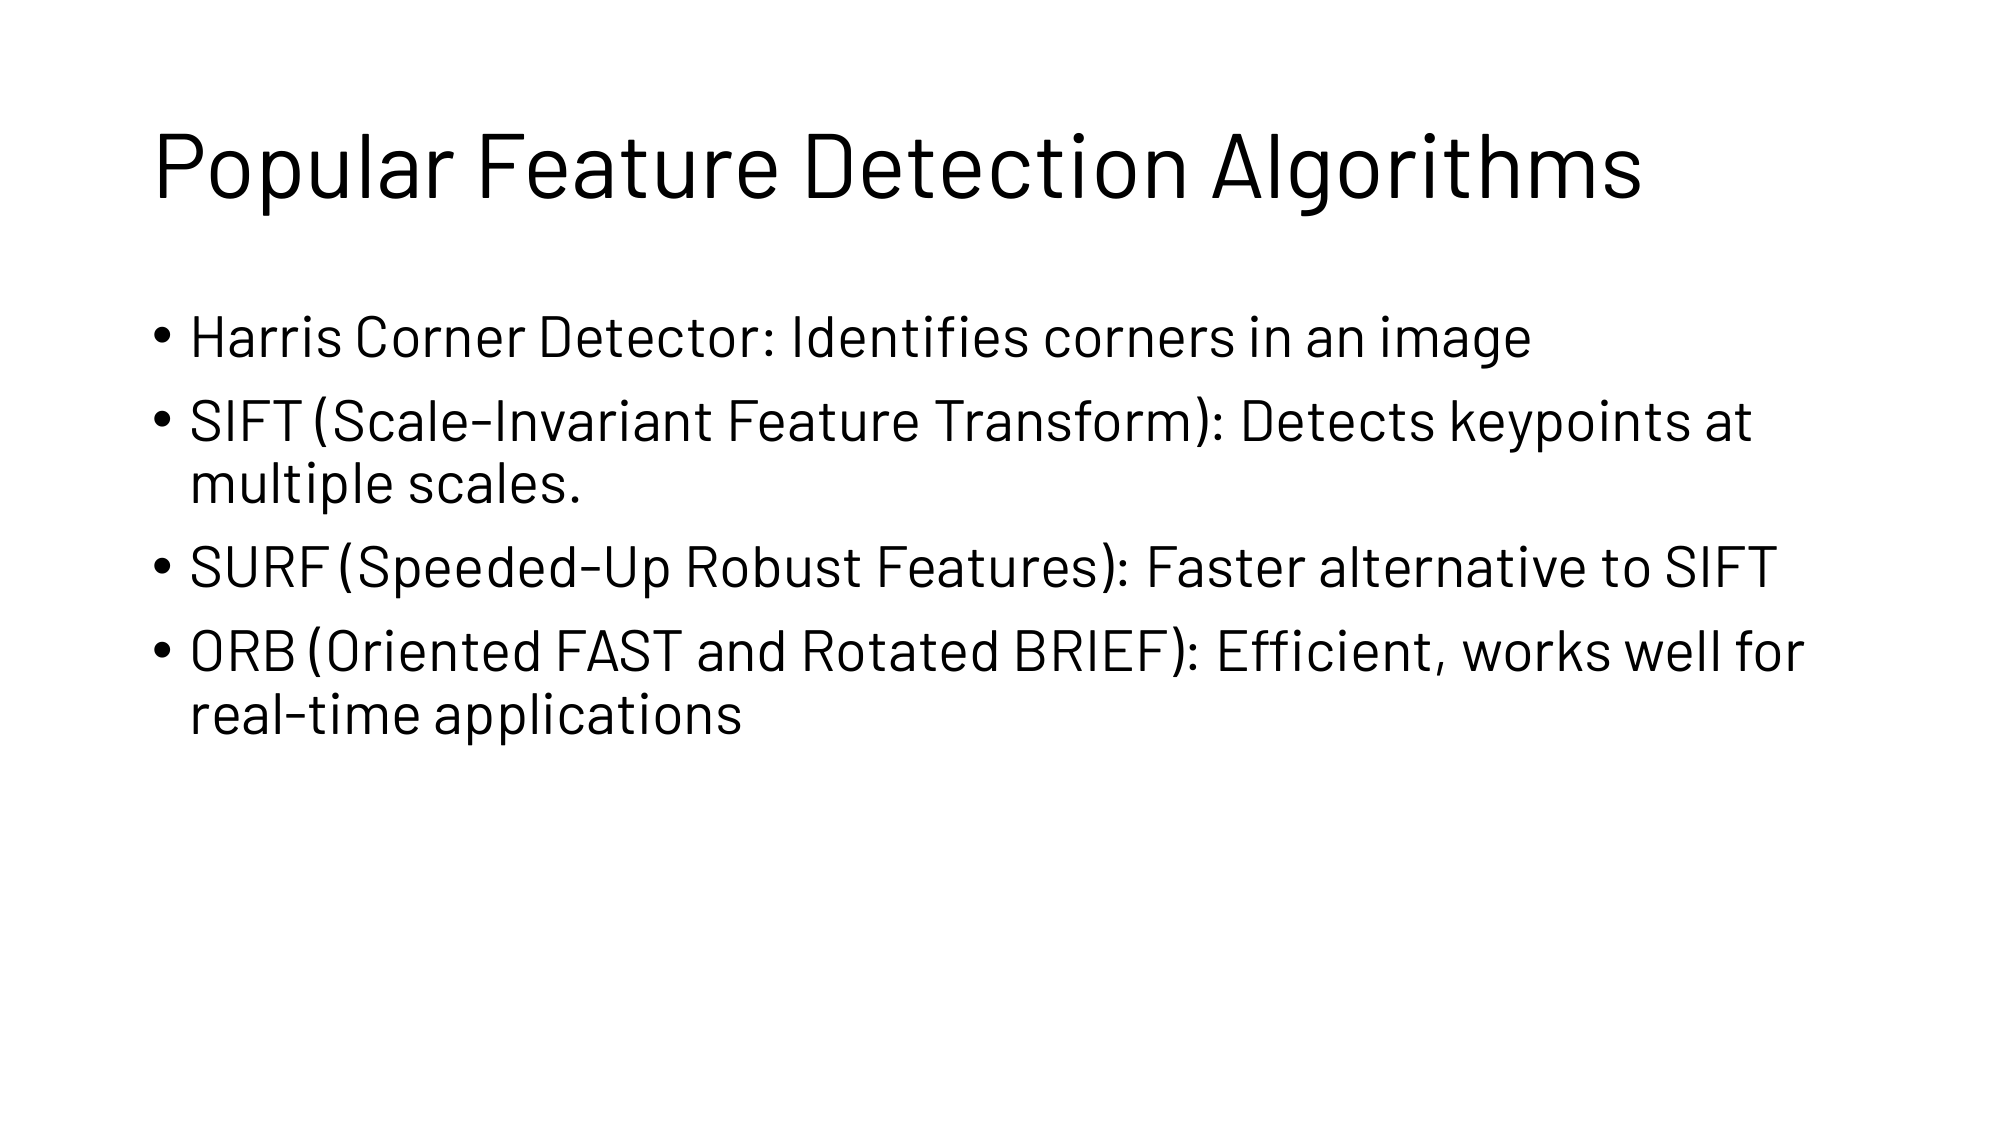

# Popular Feature Detection Algorithms
Harris Corner Detector: Identifies corners in an image
SIFT (Scale-Invariant Feature Transform): Detects keypoints at multiple scales.
SURF (Speeded-Up Robust Features): Faster alternative to SIFT
ORB (Oriented FAST and Rotated BRIEF): Efficient, works well for real-time applications